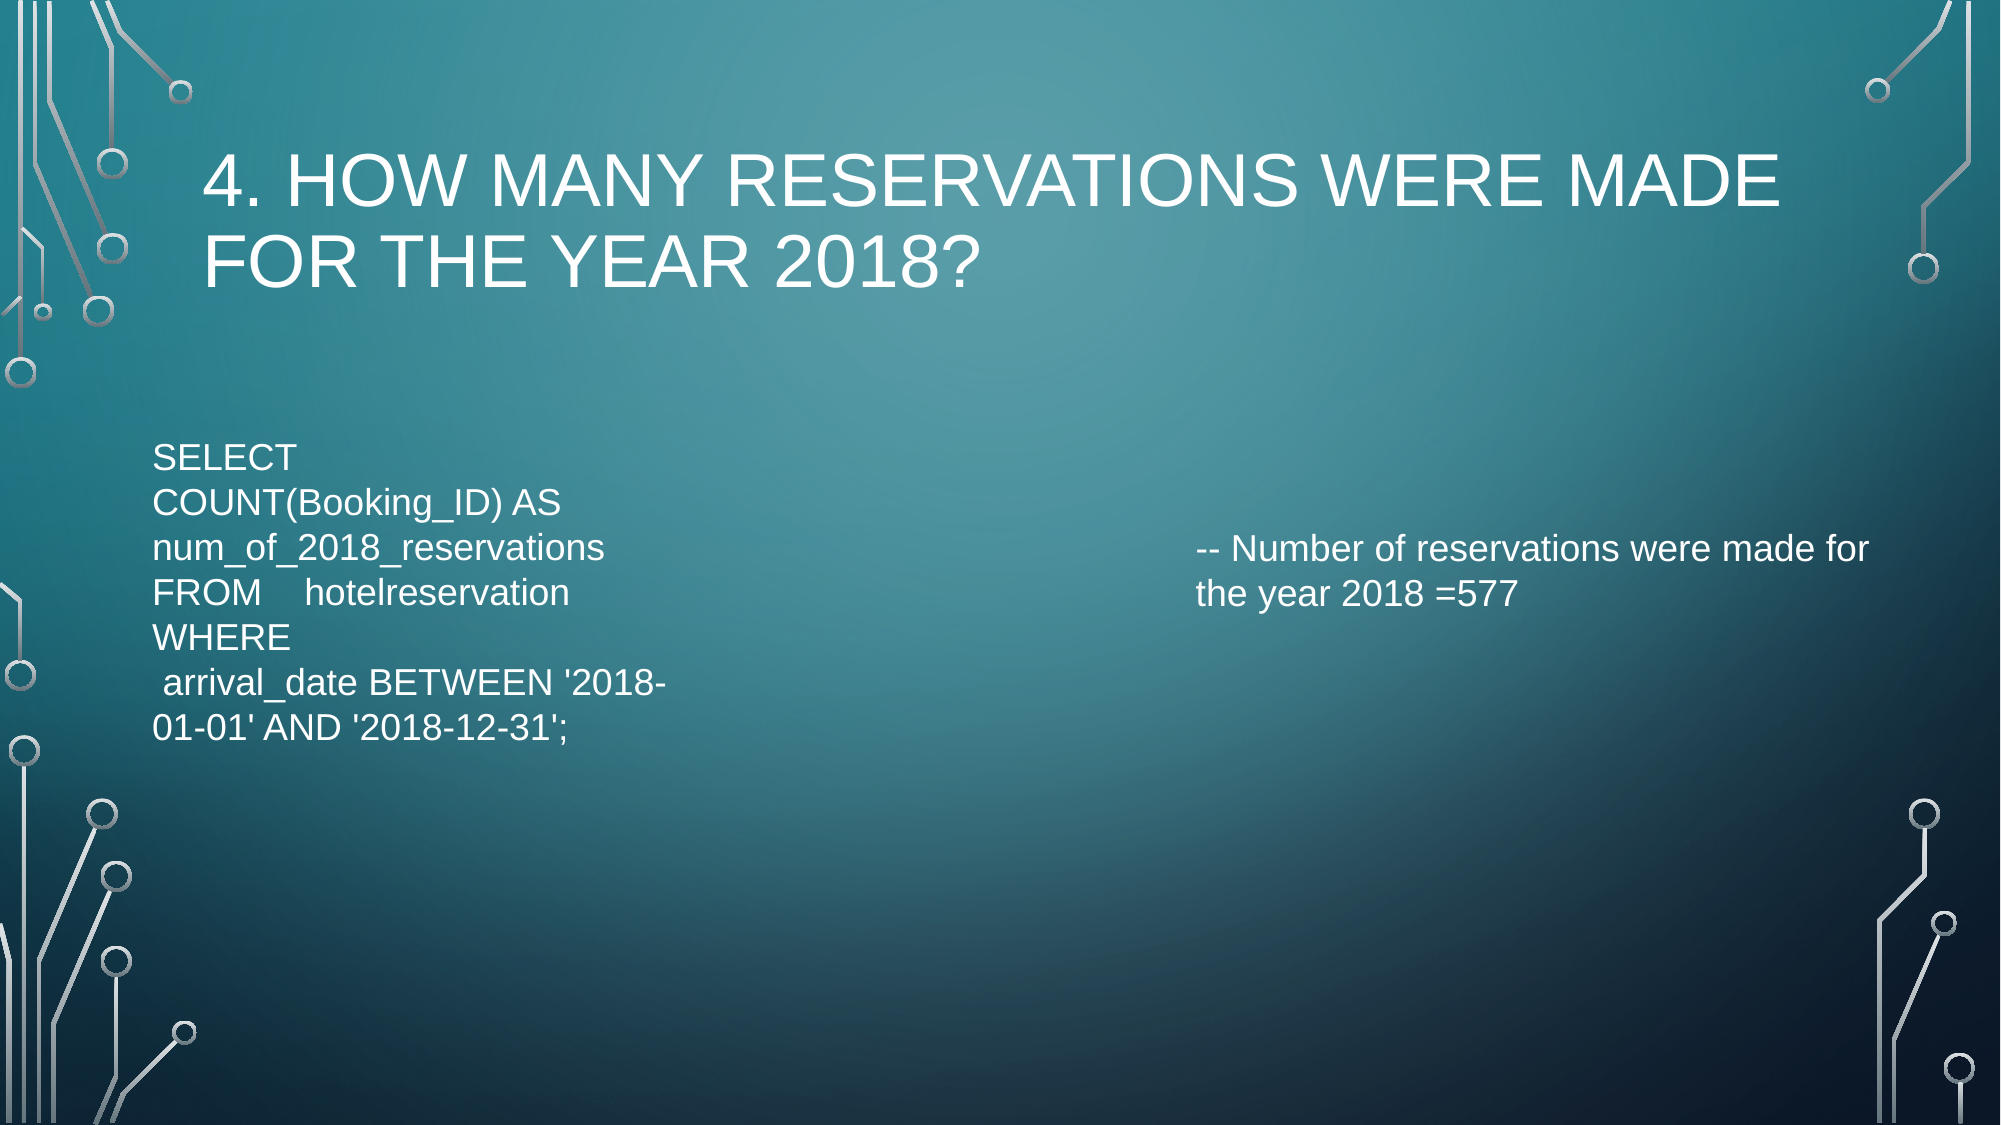

# 4. How many reservations were made for the year 2018?
SELECT     COUNT(Booking_ID) AS num_of_2018_reservations
FROM    hotelreservation
WHERE
 arrival_date BETWEEN '2018-01-01' AND '2018-12-31';
-- Number of reservations were made for the year 2018 =577